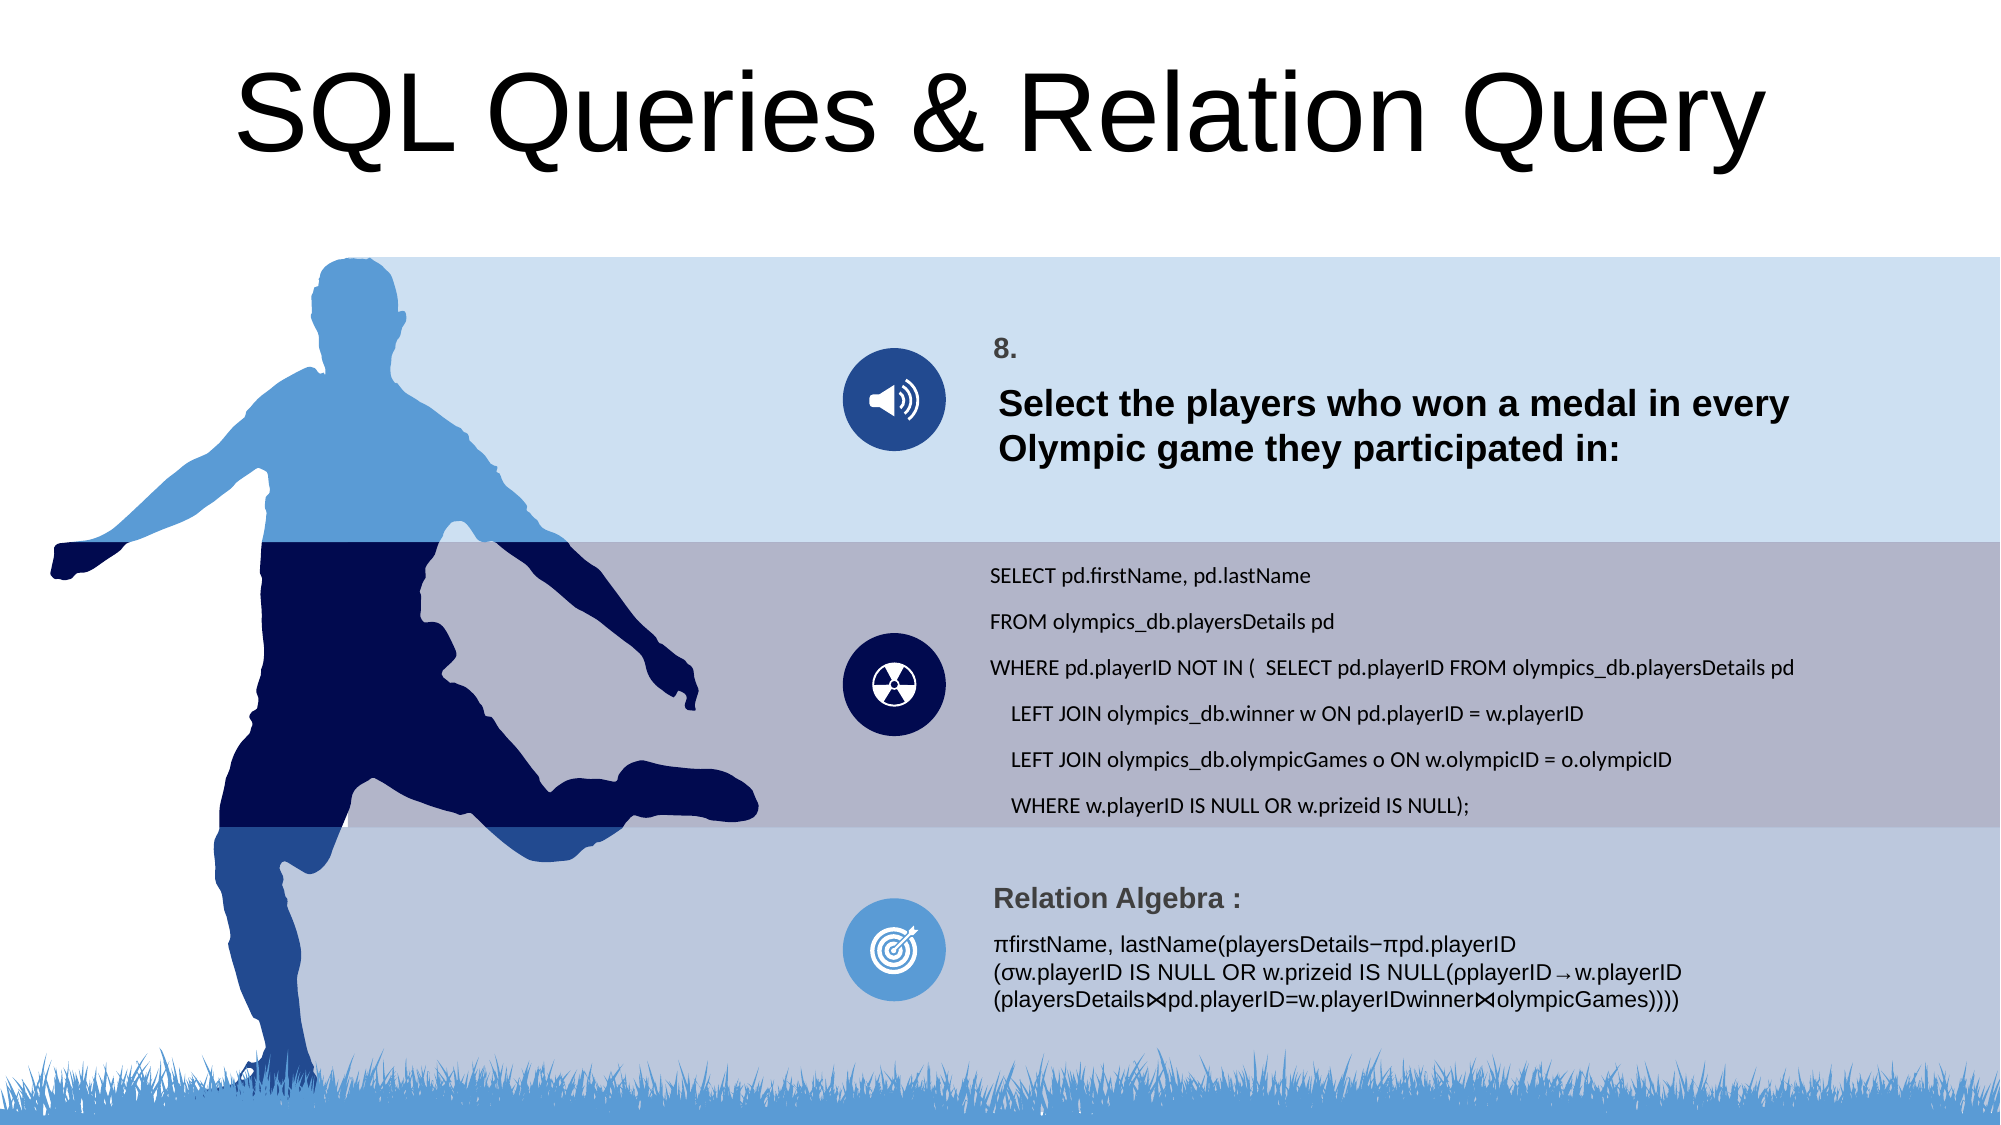

SQL Queries & Relation Query

8.
Select the players who won a medal in every Olympic game they participated in:

SELECT pd.firstName, pd.lastName
FROM olympics_db.playersDetails pd
WHERE pd.playerID NOT IN (  SELECT pd.playerID FROM olympics_db.playersDetails pd
    LEFT JOIN olympics_db.winner w ON pd.playerID = w.playerID
    LEFT JOIN olympics_db.olympicGames o ON w.olympicID = o.olympicID
    WHERE w.playerID IS NULL OR w.prizeid IS NULL);

Relation Algebra :
πfirstName, lastName​(playersDetails−πpd.playerID​(σw.playerID IS NULL OR w.prizeid IS NULL​(ρplayerID→w.playerID​(playersDetails⋈pd.playerID=w.playerID​winner⋈olympicGames))))